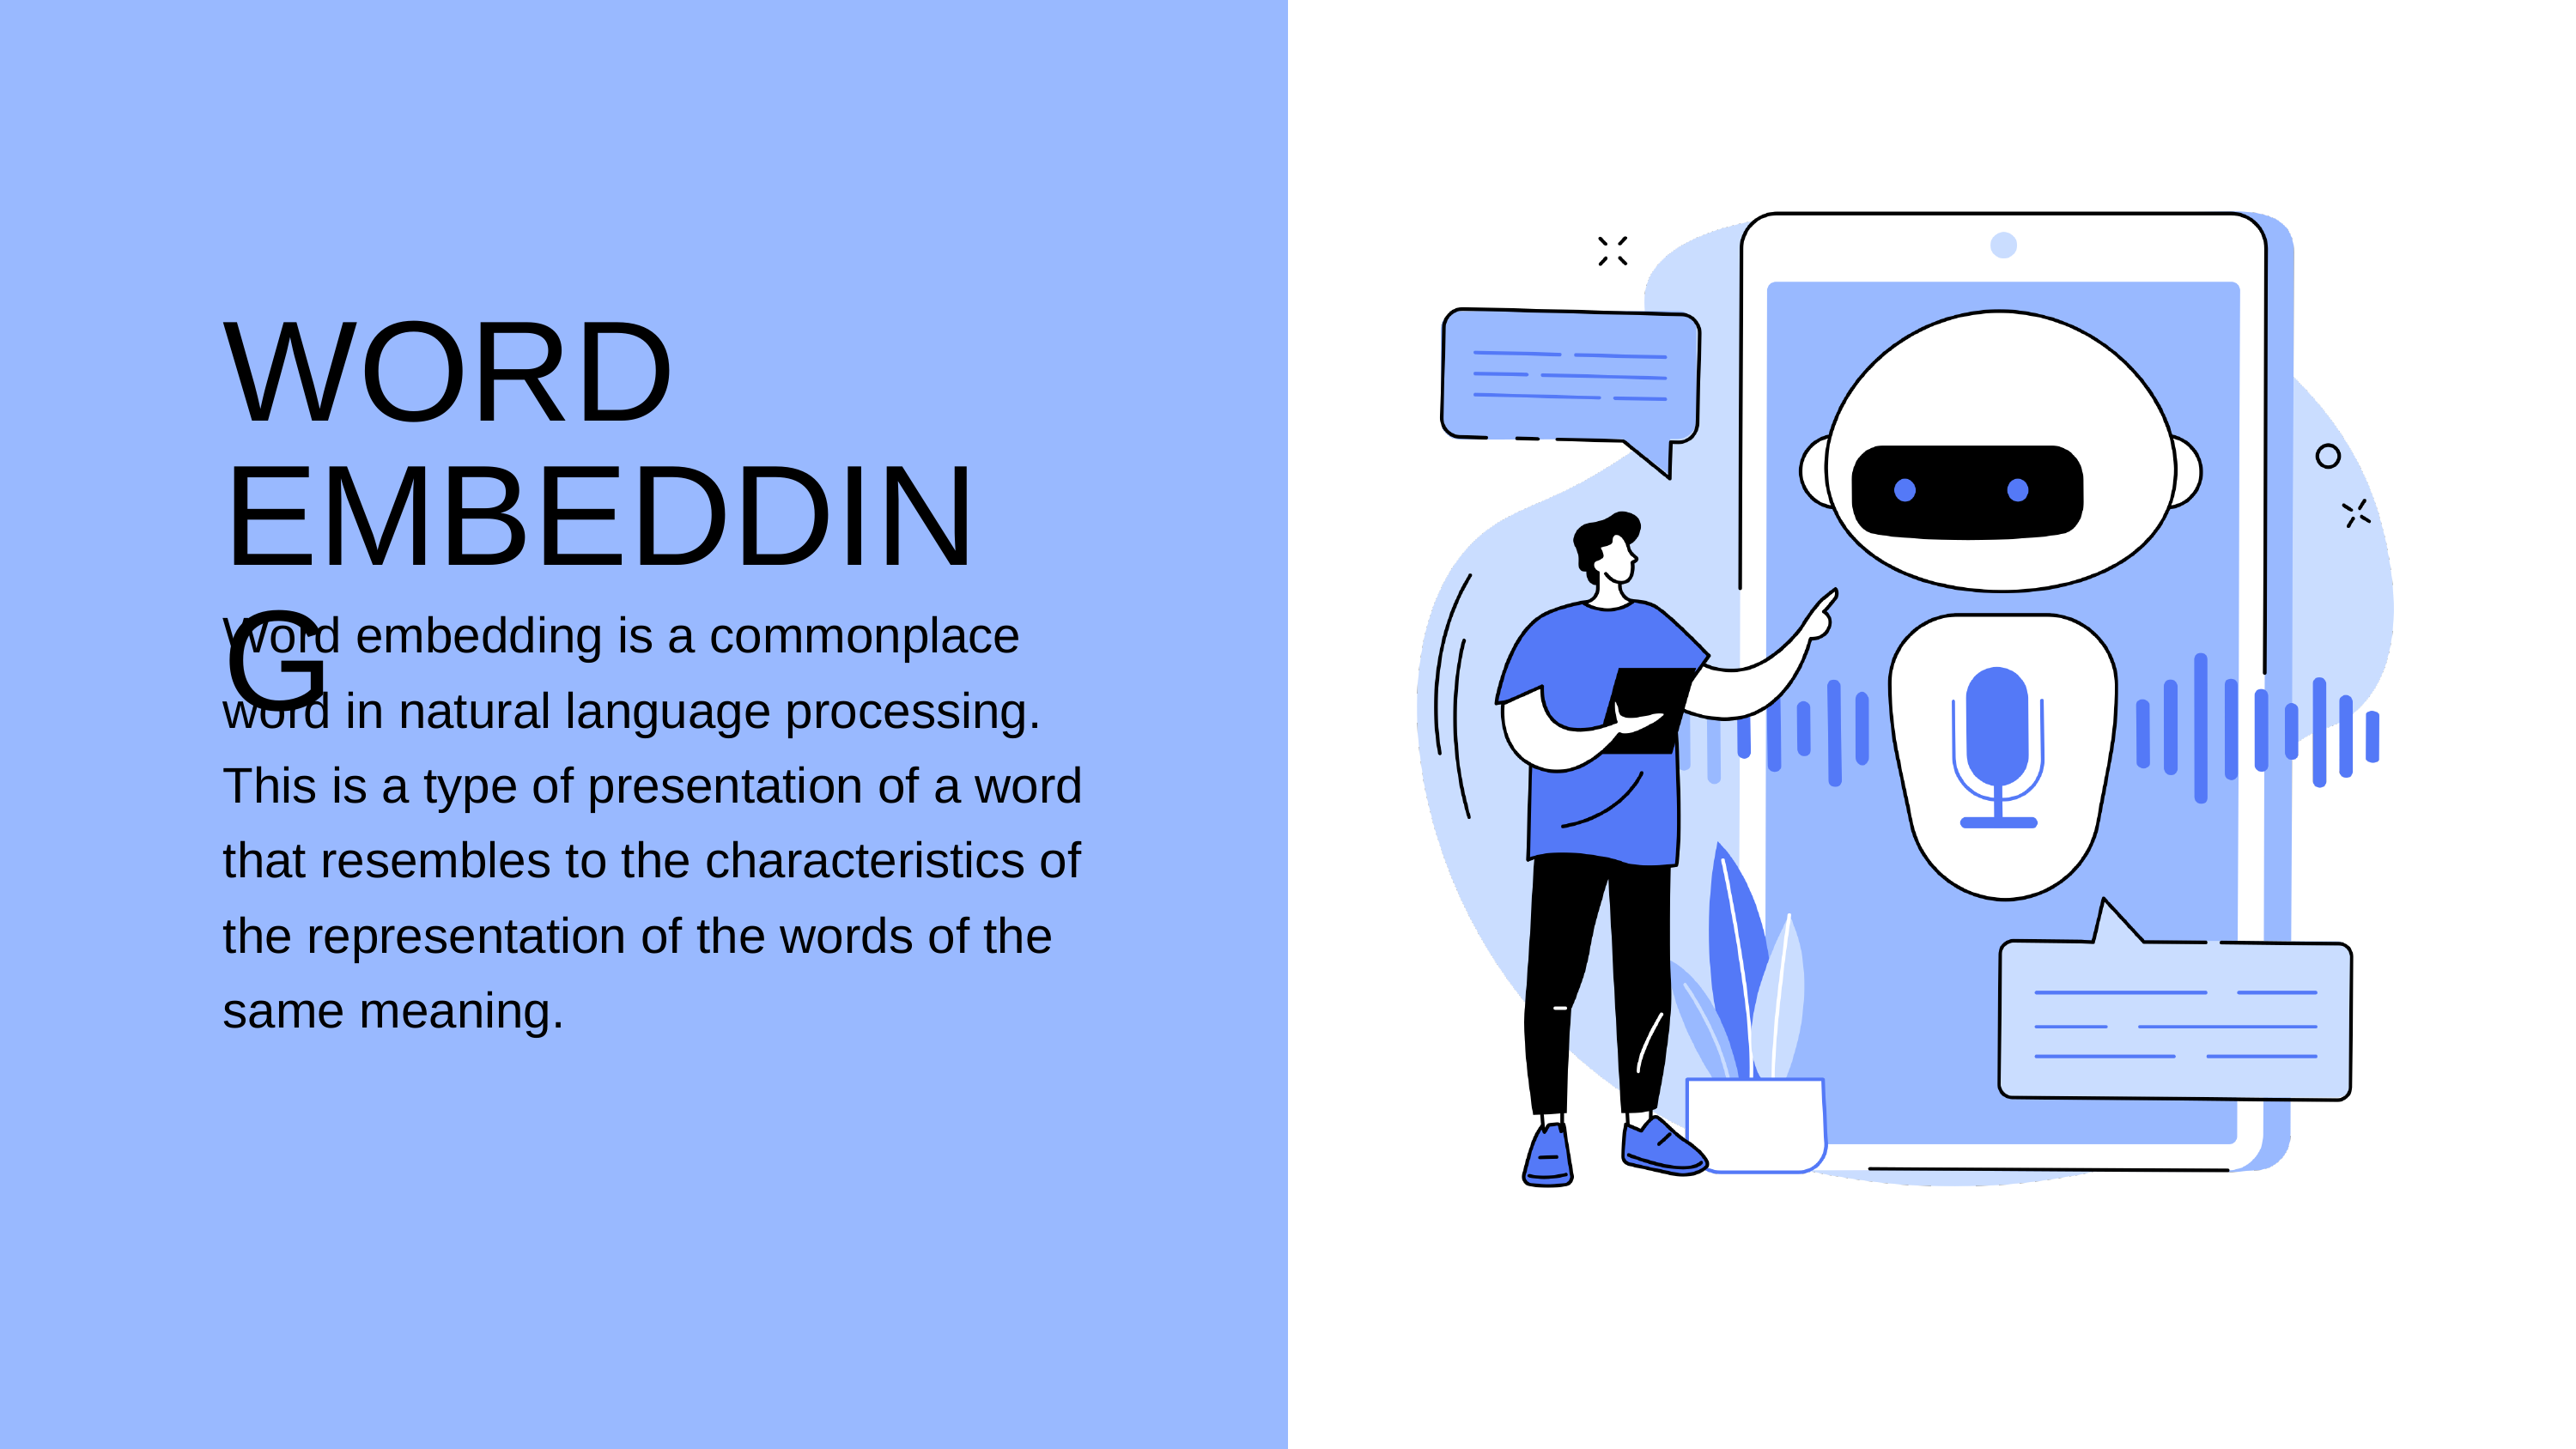

WORD EMBEDDING
Word embedding is a commonplace word in natural language processing. This is a type of presentation of a word that resembles to the characteristics of the representation of the words of the same meaning.